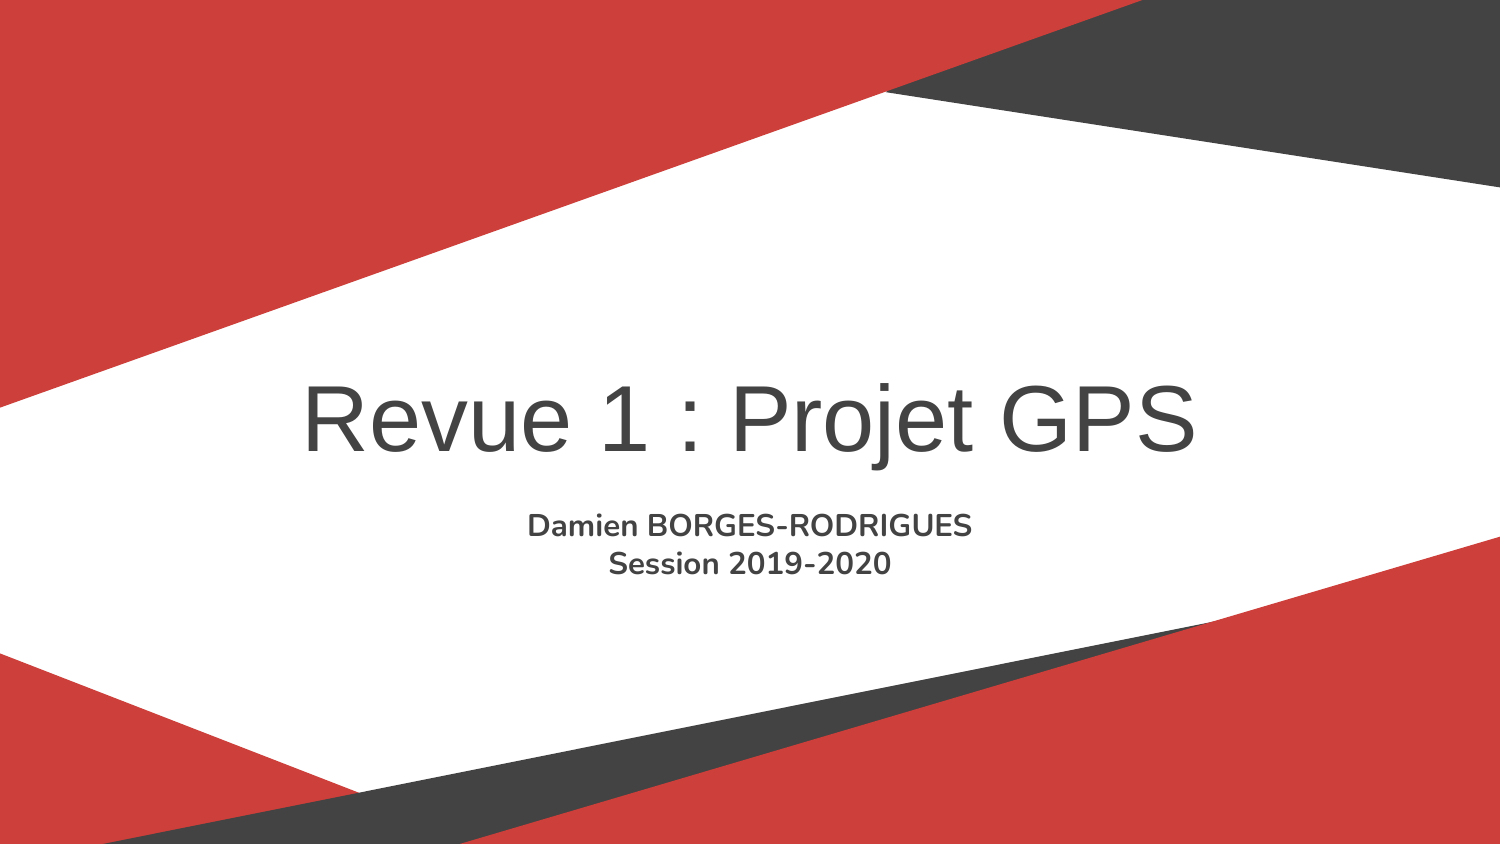

# Revue 1 : Projet GPS
Damien BORGES-RODRIGUES
Session 2019-2020